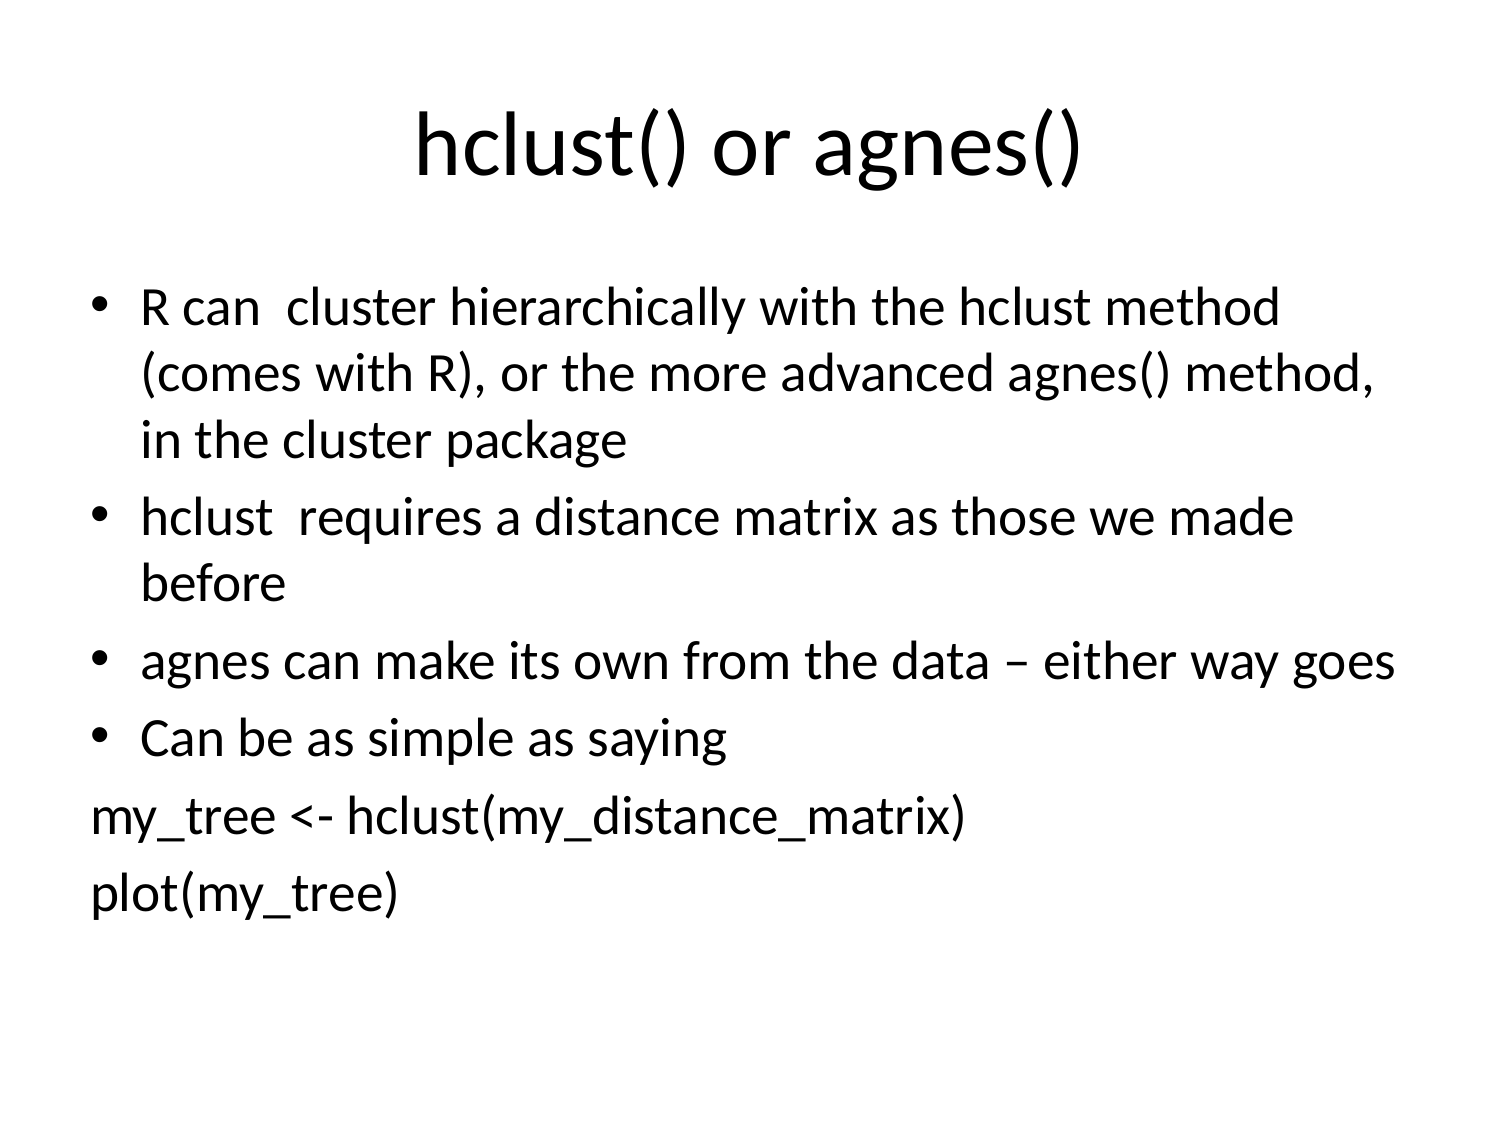

# hclust() or agnes()
R can  cluster hierarchically with the hclust method (comes with R), or the more advanced agnes() method, in the cluster package
hclust  requires a distance matrix as those we made before
agnes can make its own from the data – either way goes
Can be as simple as saying
my_tree <- hclust(my_distance_matrix)
plot(my_tree)